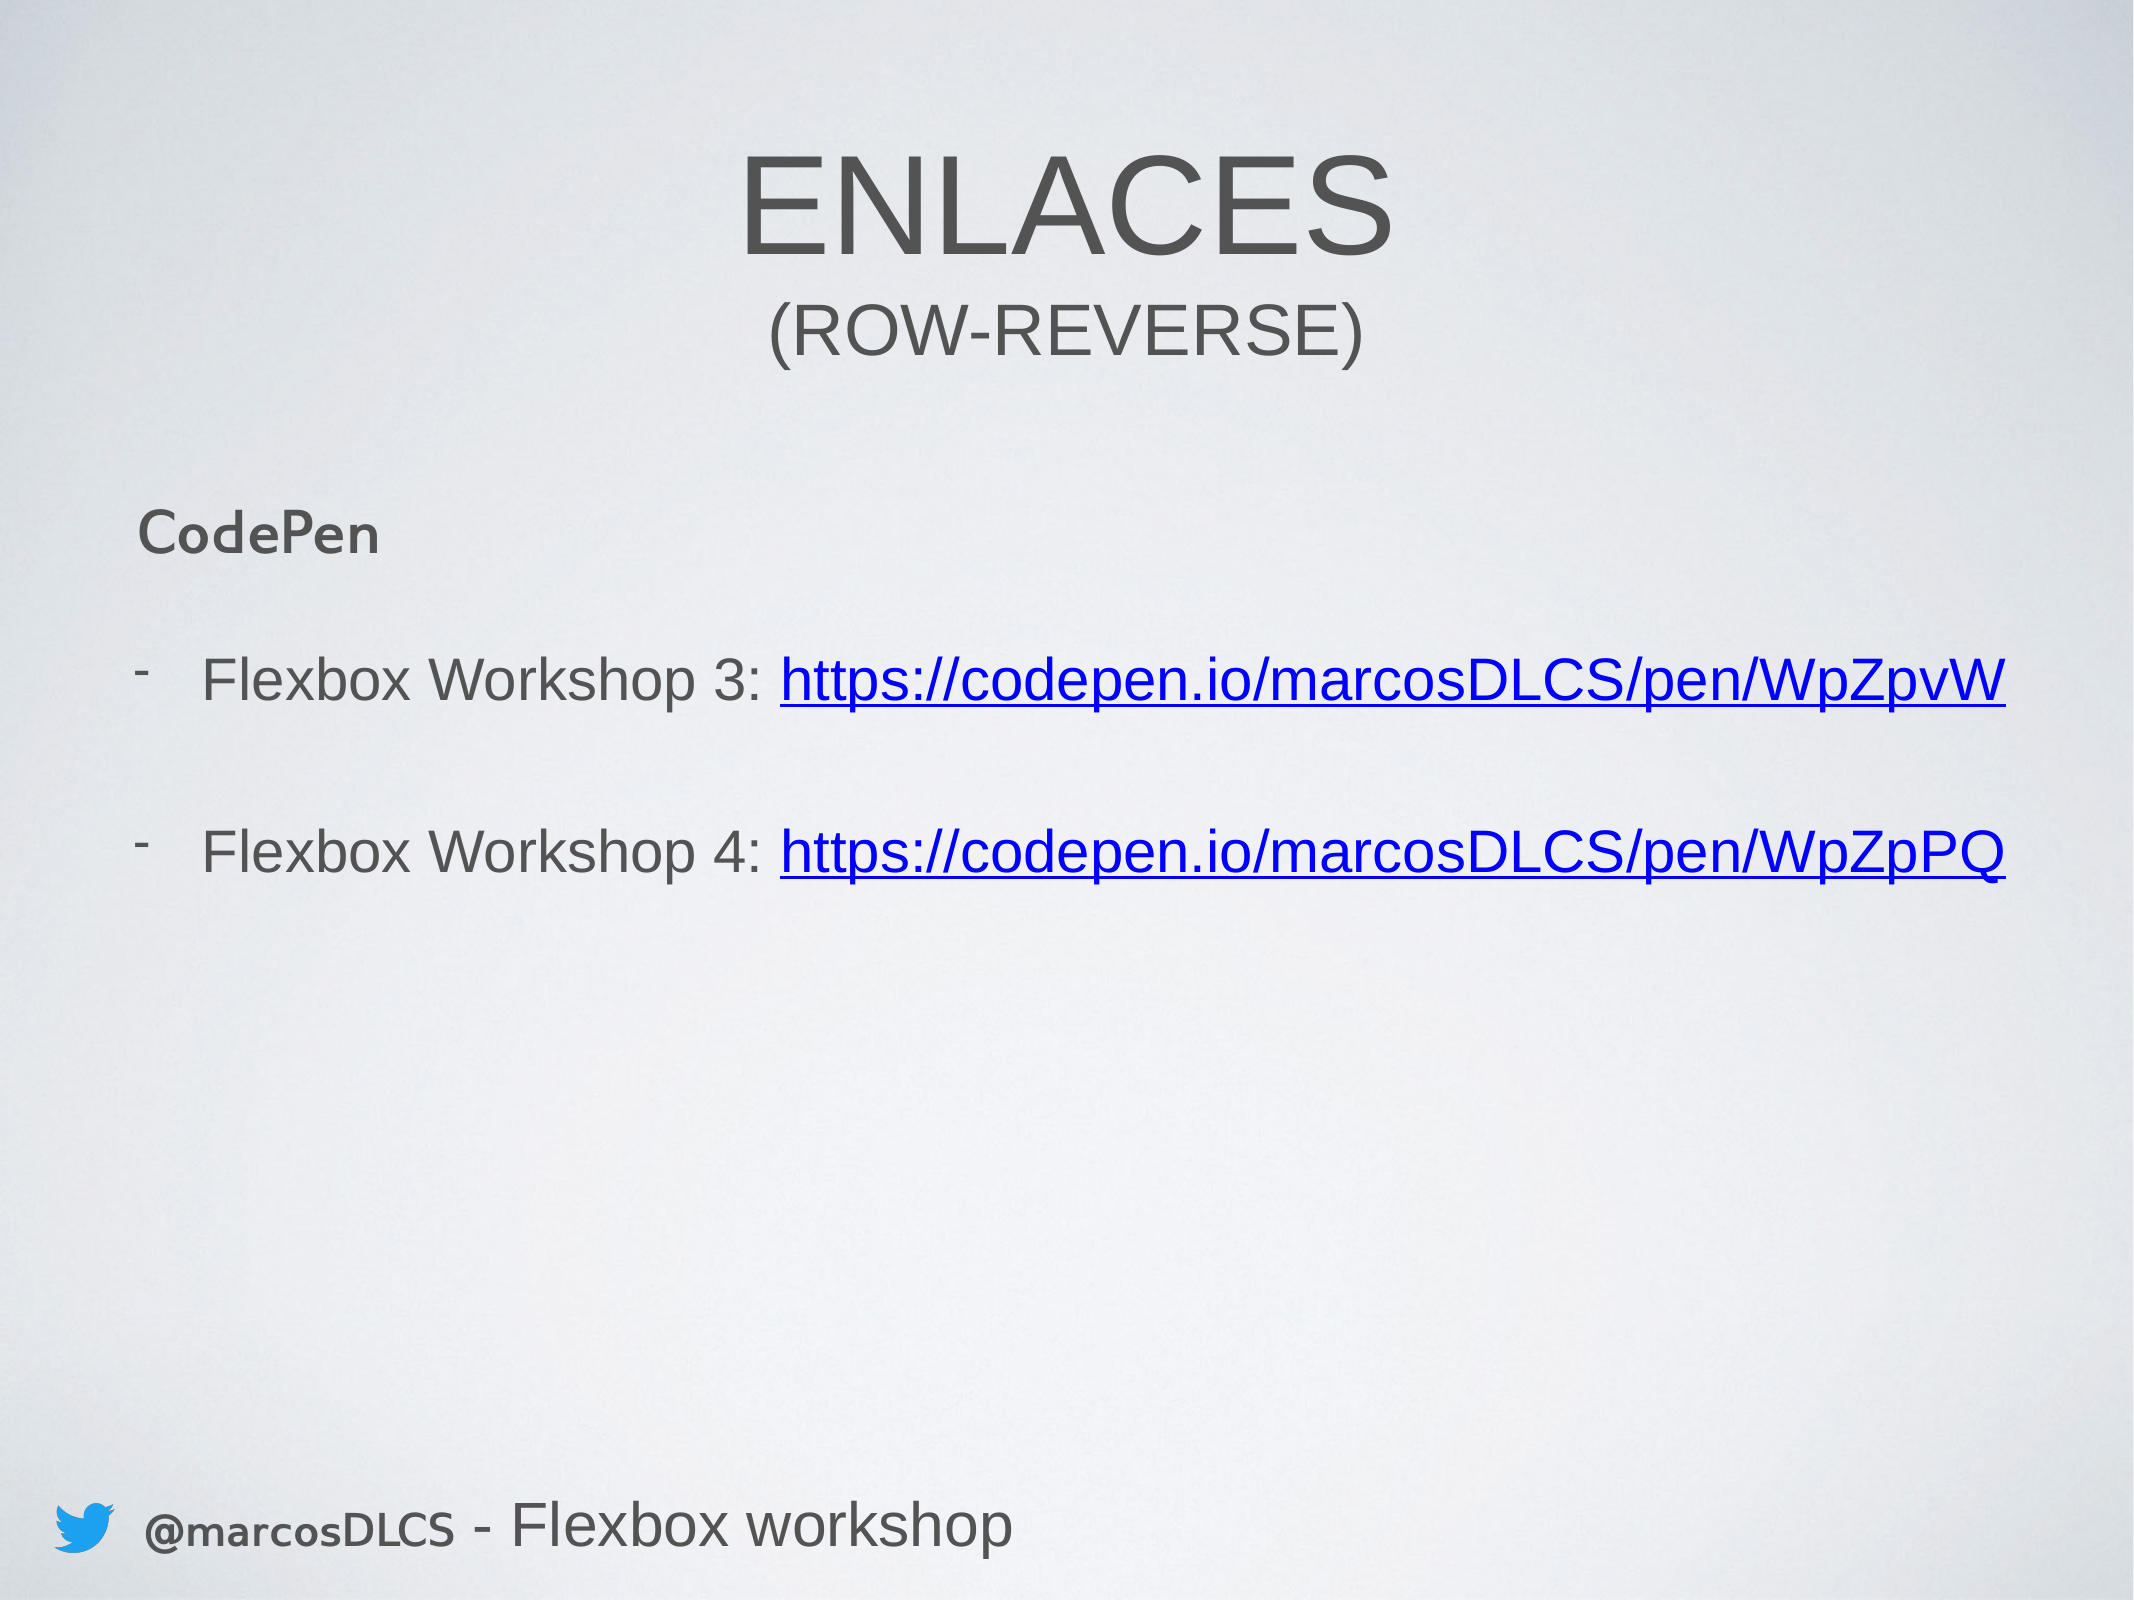

# Enlaces
(row-reverse)
CodePen
Flexbox Workshop 3: https://codepen.io/marcosDLCS/pen/WpZpvW
Flexbox Workshop 4: https://codepen.io/marcosDLCS/pen/WpZpPQ